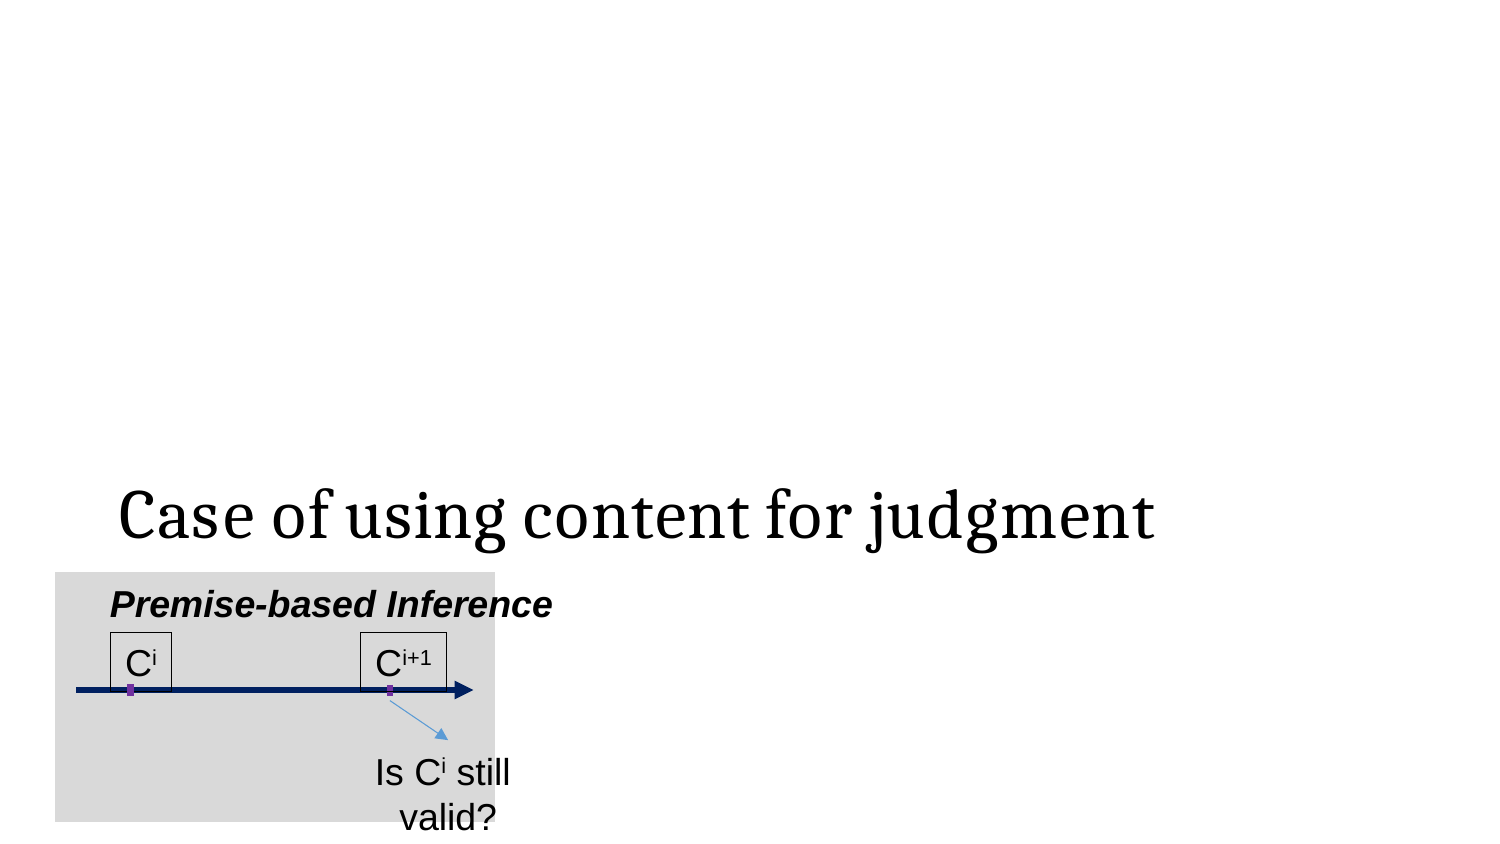

# Case of using content for judgment
Premise-based Inference

Ci
Ci+1
Is Ci still
valid?